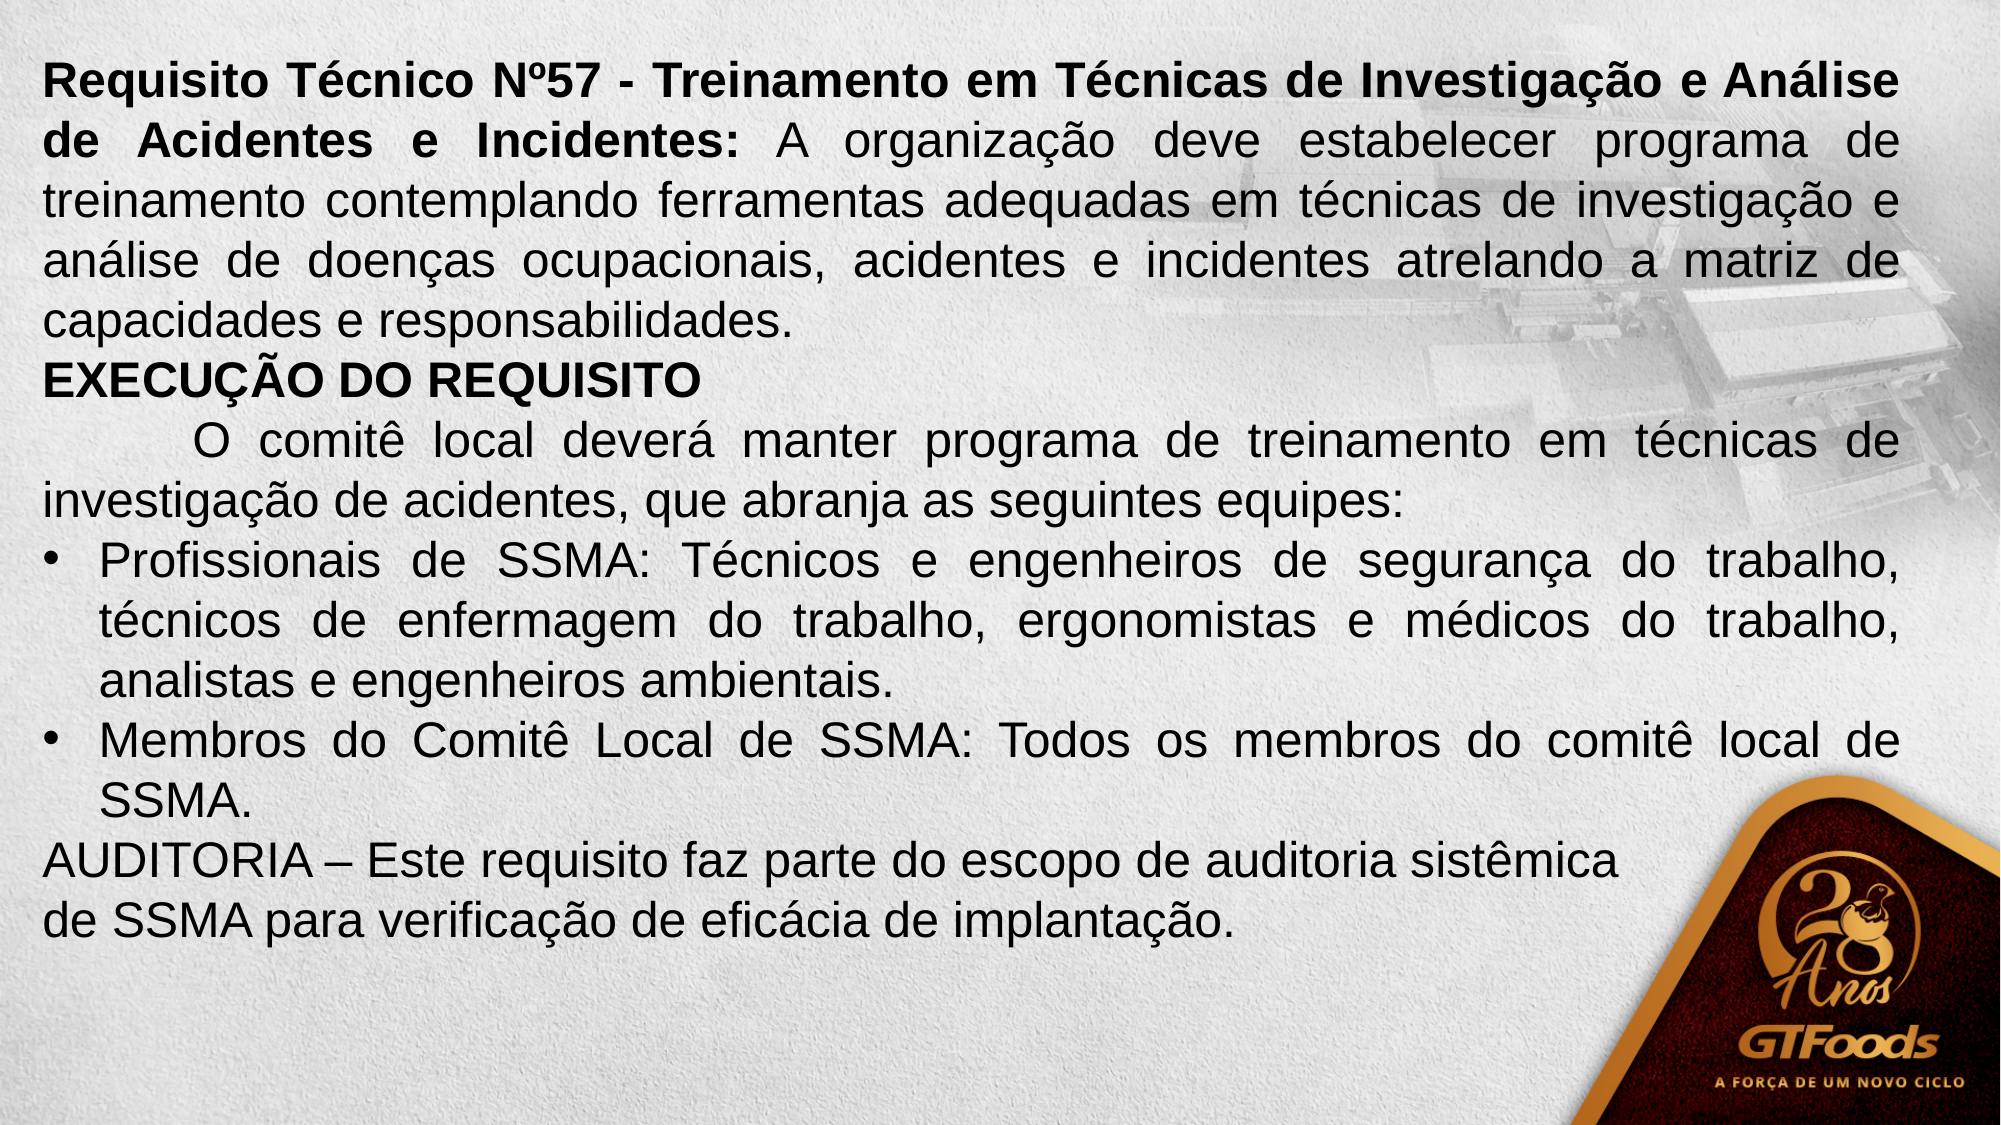

Requisito Técnico Nº57 - Treinamento em Técnicas de Investigação e Análise de Acidentes e Incidentes: A organização deve estabelecer programa de treinamento contemplando ferramentas adequadas em técnicas de investigação e análise de doenças ocupacionais, acidentes e incidentes atrelando a matriz de capacidades e responsabilidades.
EXECUÇÃO DO REQUISITO
	O comitê local deverá manter programa de treinamento em técnicas de investigação de acidentes, que abranja as seguintes equipes:
Profissionais de SSMA: Técnicos e engenheiros de segurança do trabalho, técnicos de enfermagem do trabalho, ergonomistas e médicos do trabalho, analistas e engenheiros ambientais.
Membros do Comitê Local de SSMA: Todos os membros do comitê local de SSMA.
AUDITORIA – Este requisito faz parte do escopo de auditoria sistêmica
de SSMA para verificação de eficácia de implantação.